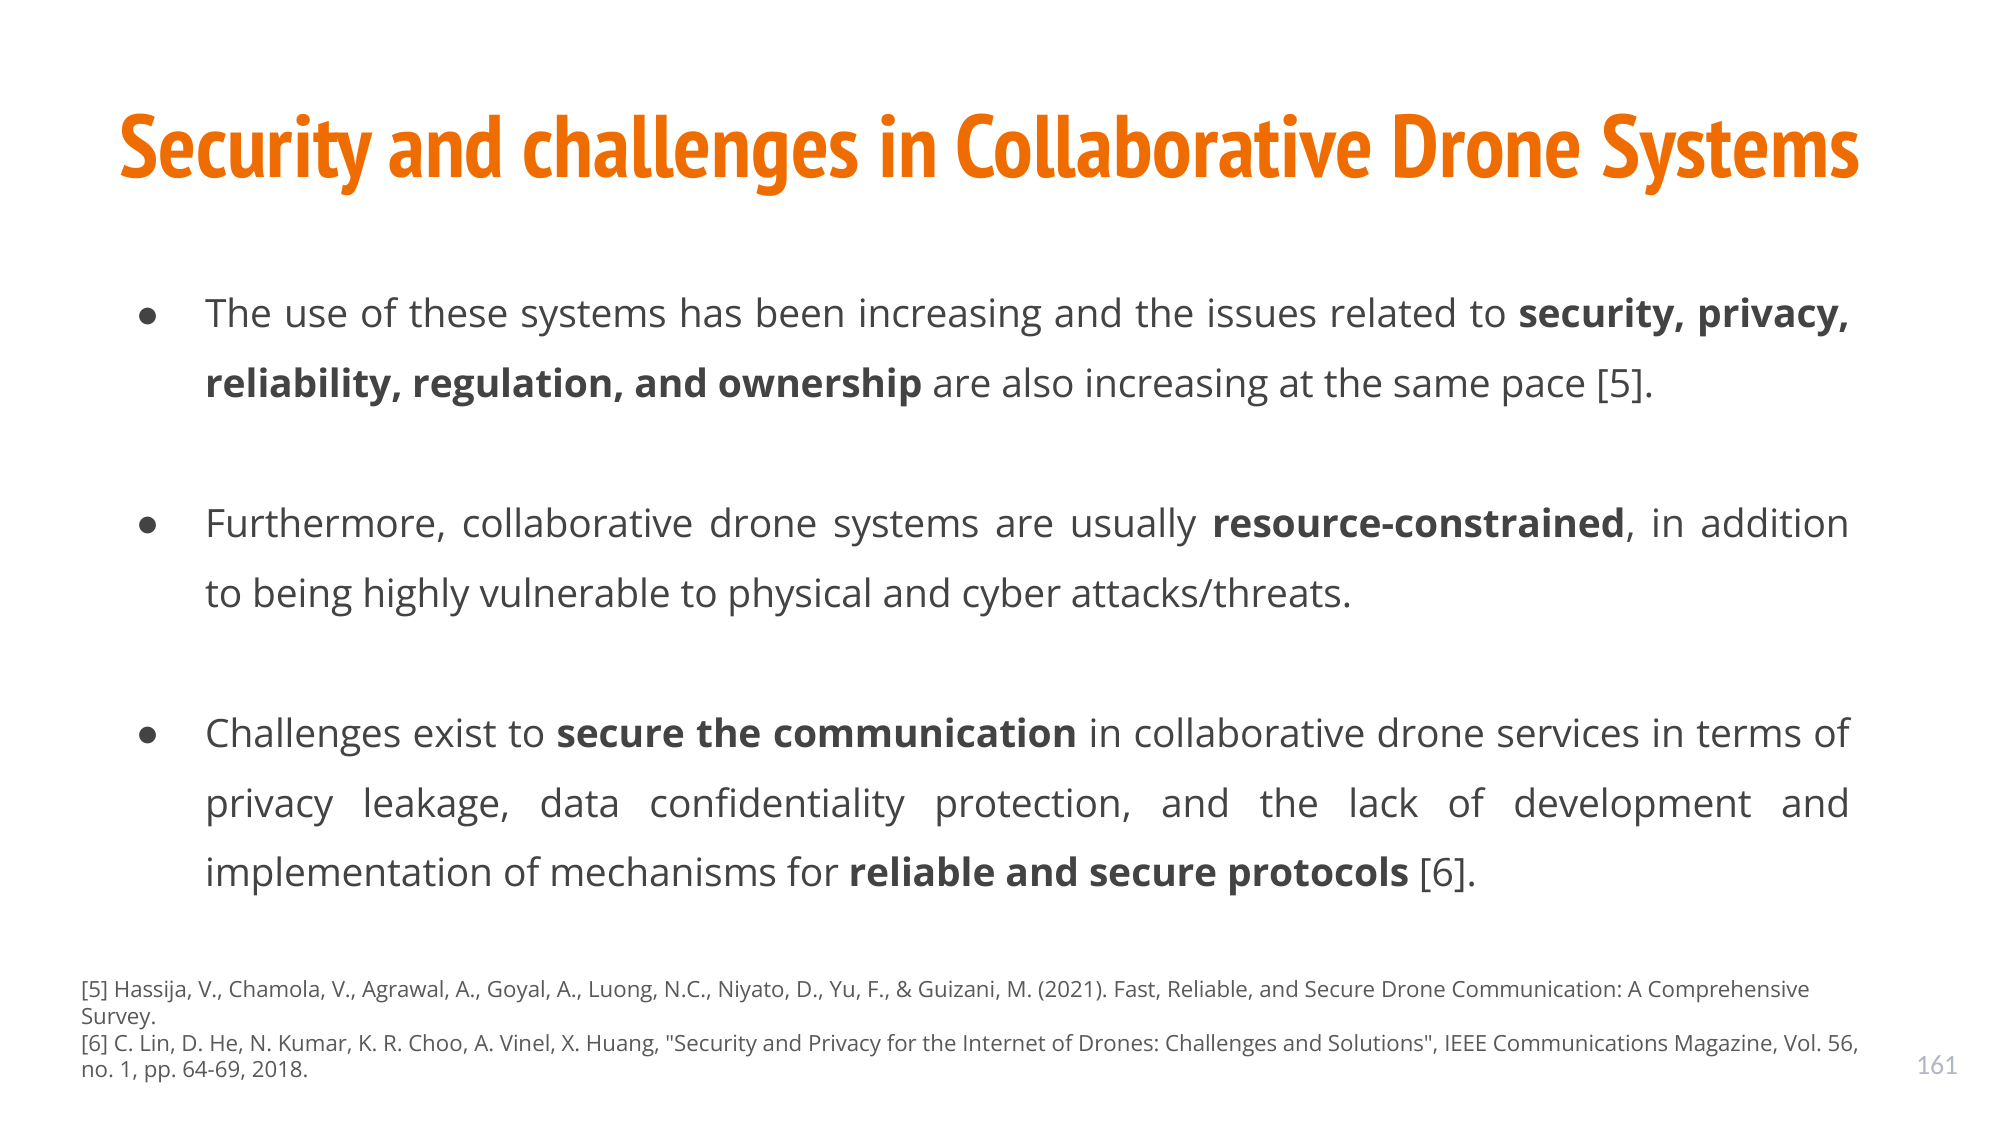

Security and challenges in Collaborative Drone Systems

The use of these systems has been increasing and the issues related to security, privacy, reliability, regulation, and ownership are also increasing at the same pace [5].

Furthermore, collaborative drone systems are usually resource-constrained, in addition to being highly vulnerable to physical and cyber attacks/threats.

Challenges exist to secure the communication in collaborative drone services in terms of privacy leakage, data confidentiality protection, and the lack of development and implementation of mechanisms for reliable and secure protocols [6].
[5] Hassija, V., Chamola, V., Agrawal, A., Goyal, A., Luong, N.C., Niyato, D., Yu, F., & Guizani, M. (2021). Fast, Reliable, and Secure Drone Communication: A Comprehensive Survey.
[6] C. Lin, D. He, N. Kumar, K. R. Choo, A. Vinel, X. Huang, "Security and Privacy for the Internet of Drones: Challenges and Solutions", IEEE Communications Magazine, Vol. 56, no. 1, pp. 64-69, 2018.
161